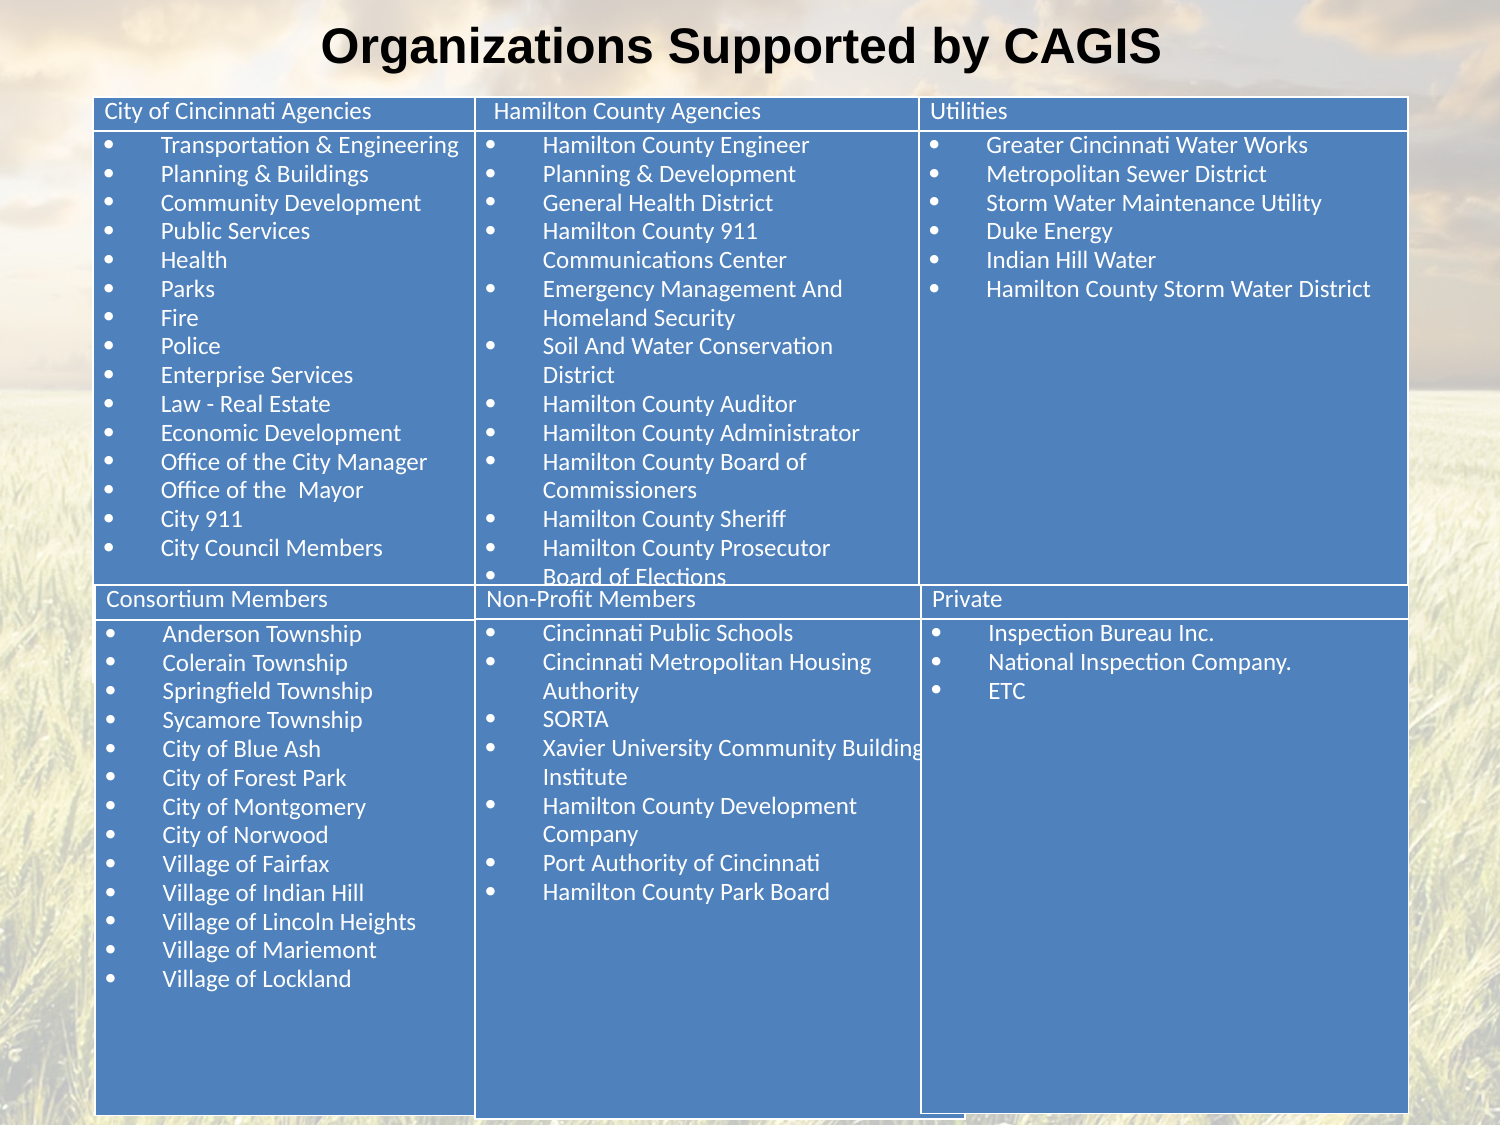

Organizations Supported by CAGIS
| City of Cincinnati Agencies |
| --- |
| Transportation & Engineering Planning & Buildings Community Development Public Services Health Parks Fire Police Enterprise Services Law - Real Estate Economic Development Office of the City Manager Office of the Mayor City 911 City Council Members |
| Hamilton County Agencies |
| --- |
| Hamilton County Engineer Planning & Development General Health District Hamilton County 911 Communications Center Emergency Management And Homeland Security Soil And Water Conservation District Hamilton County Auditor Hamilton County Administrator Hamilton County Board of Commissioners Hamilton County Sheriff Hamilton County Prosecutor Board of Elections |
| Utilities |
| --- |
| Greater Cincinnati Water Works Metropolitan Sewer District Storm Water Maintenance Utility Duke Energy Indian Hill Water Hamilton County Storm Water District |
| Consortium Members |
| --- |
| Anderson Township Colerain Township Springfield Township Sycamore Township City of Blue Ash City of Forest Park City of Montgomery City of Norwood Village of Fairfax Village of Indian Hill Village of Lincoln Heights Village of Mariemont Village of Lockland |
| Non-Profit Members |
| --- |
| Cincinnati Public Schools Cincinnati Metropolitan Housing Authority SORTA Xavier University Community Building Institute Hamilton County Development Company Port Authority of Cincinnati Hamilton County Park Board |
| Private |
| --- |
| Inspection Bureau Inc. National Inspection Company. ETC |